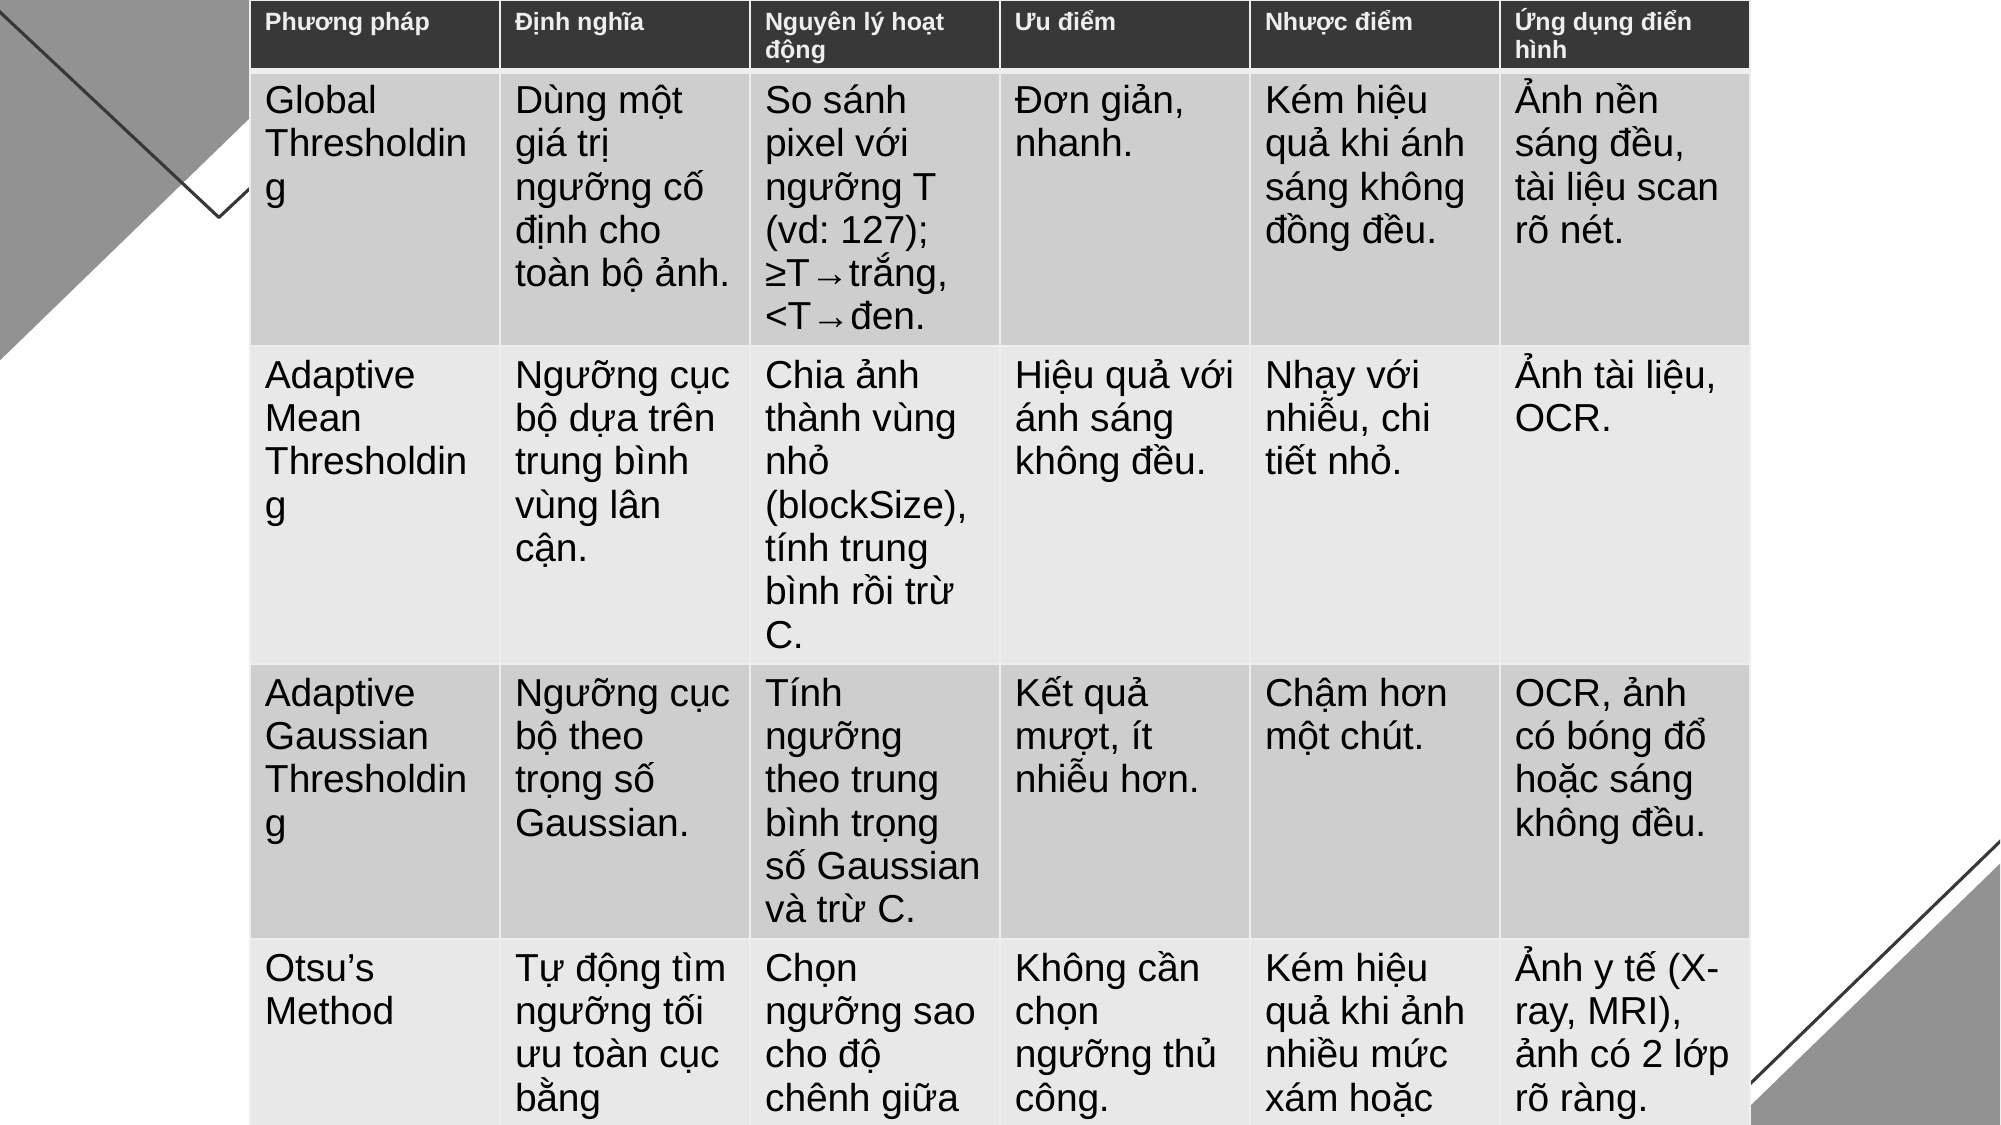

| Phương pháp | Định nghĩa | Nguyên lý hoạt động | Ưu điểm | Nhược điểm | Ứng dụng điển hình |
| --- | --- | --- | --- | --- | --- |
| Global Thresholding | Dùng một giá trị ngưỡng cố định cho toàn bộ ảnh. | So sánh pixel với ngưỡng T (vd: 127); ≥T→trắng, <T→đen. | Đơn giản, nhanh. | Kém hiệu quả khi ánh sáng không đồng đều. | Ảnh nền sáng đều, tài liệu scan rõ nét. |
| Adaptive Mean Thresholding | Ngưỡng cục bộ dựa trên trung bình vùng lân cận. | Chia ảnh thành vùng nhỏ (blockSize), tính trung bình rồi trừ C. | Hiệu quả với ánh sáng không đều. | Nhạy với nhiễu, chi tiết nhỏ. | Ảnh tài liệu, OCR. |
| Adaptive Gaussian Thresholding | Ngưỡng cục bộ theo trọng số Gaussian. | Tính ngưỡng theo trung bình trọng số Gaussian và trừ C. | Kết quả mượt, ít nhiễu hơn. | Chậm hơn một chút. | OCR, ảnh có bóng đổ hoặc sáng không đều. |
| Otsu’s Method | Tự động tìm ngưỡng tối ưu toàn cục bằng histogram. | Chọn ngưỡng sao cho độ chênh giữa 2 lớp pixel là lớn nhất. | Không cần chọn ngưỡng thủ công. | Kém hiệu quả khi ảnh nhiều mức xám hoặc sáng không đều. | Ảnh y tế (X-ray, MRI), ảnh có 2 lớp rõ ràng. |
#